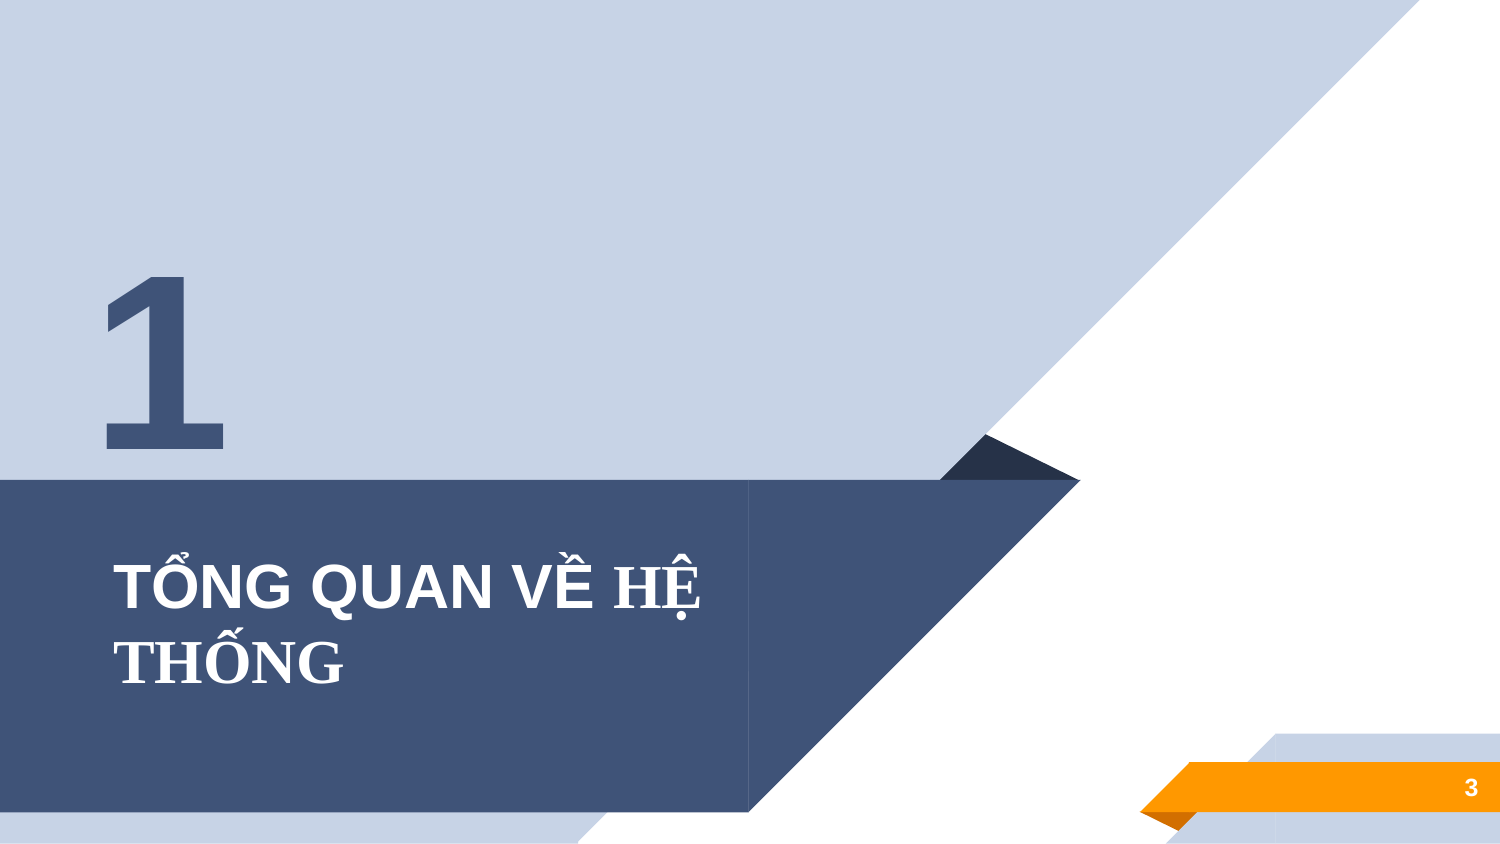

1
# TỔNG QUAN VỀ HỆ THỐNG
3